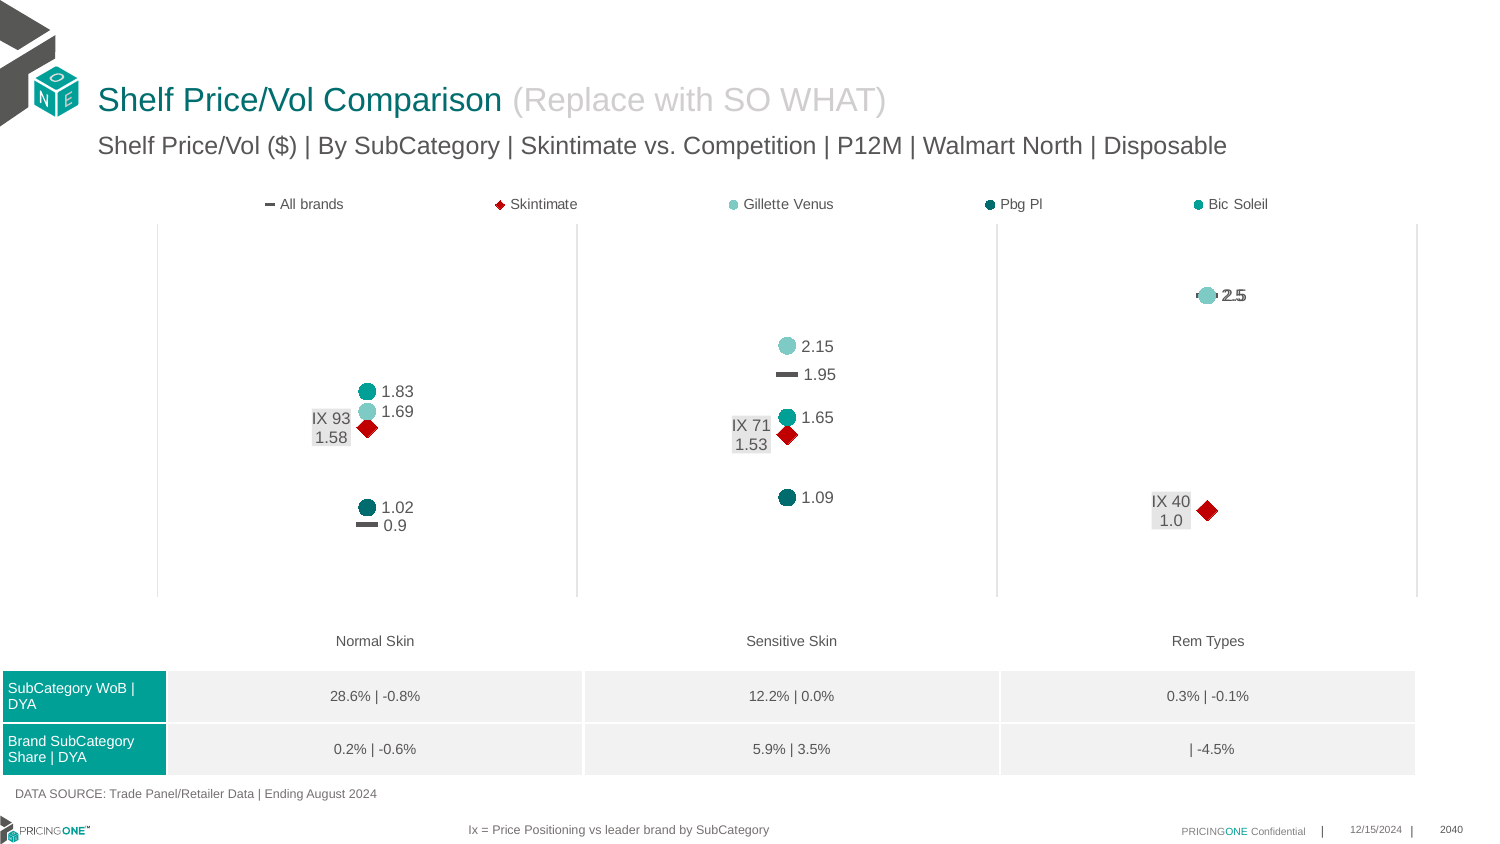

# Shelf Price/Vol Comparison (Replace with SO WHAT)
Shelf Price/Vol ($) | By SubCategory | Skintimate vs. Competition | P12M | Walmart North | Disposable

### Chart

| Category | All brands | Skintimate | Gillette Venus | Pbg Pl | Bic Soleil |
|---|---|---|---|---|---|
| IX 93 | 0.9 | 1.58 | 1.69 | 1.02 | 1.83 |
| IX 71 | 1.95 | 1.53 | 2.15 | 1.09 | 1.65 |
| IX 40 | 2.5 | 1.0 | 2.5 | None | None |
|  | Normal Skin | Sensitive Skin | Rem Types |
| --- | --- | --- | --- |
| SubCategory WoB | DYA | 28.6% | -0.8% | 12.2% | 0.0% | 0.3% | -0.1% |
| Brand SubCategory Share | DYA | 0.2% | -0.6% | 5.9% | 3.5% | | -4.5% |
DATA SOURCE: Trade Panel/Retailer Data | Ending August 2024
Ix = Price Positioning vs leader brand by SubCategory
12/15/2024
2040